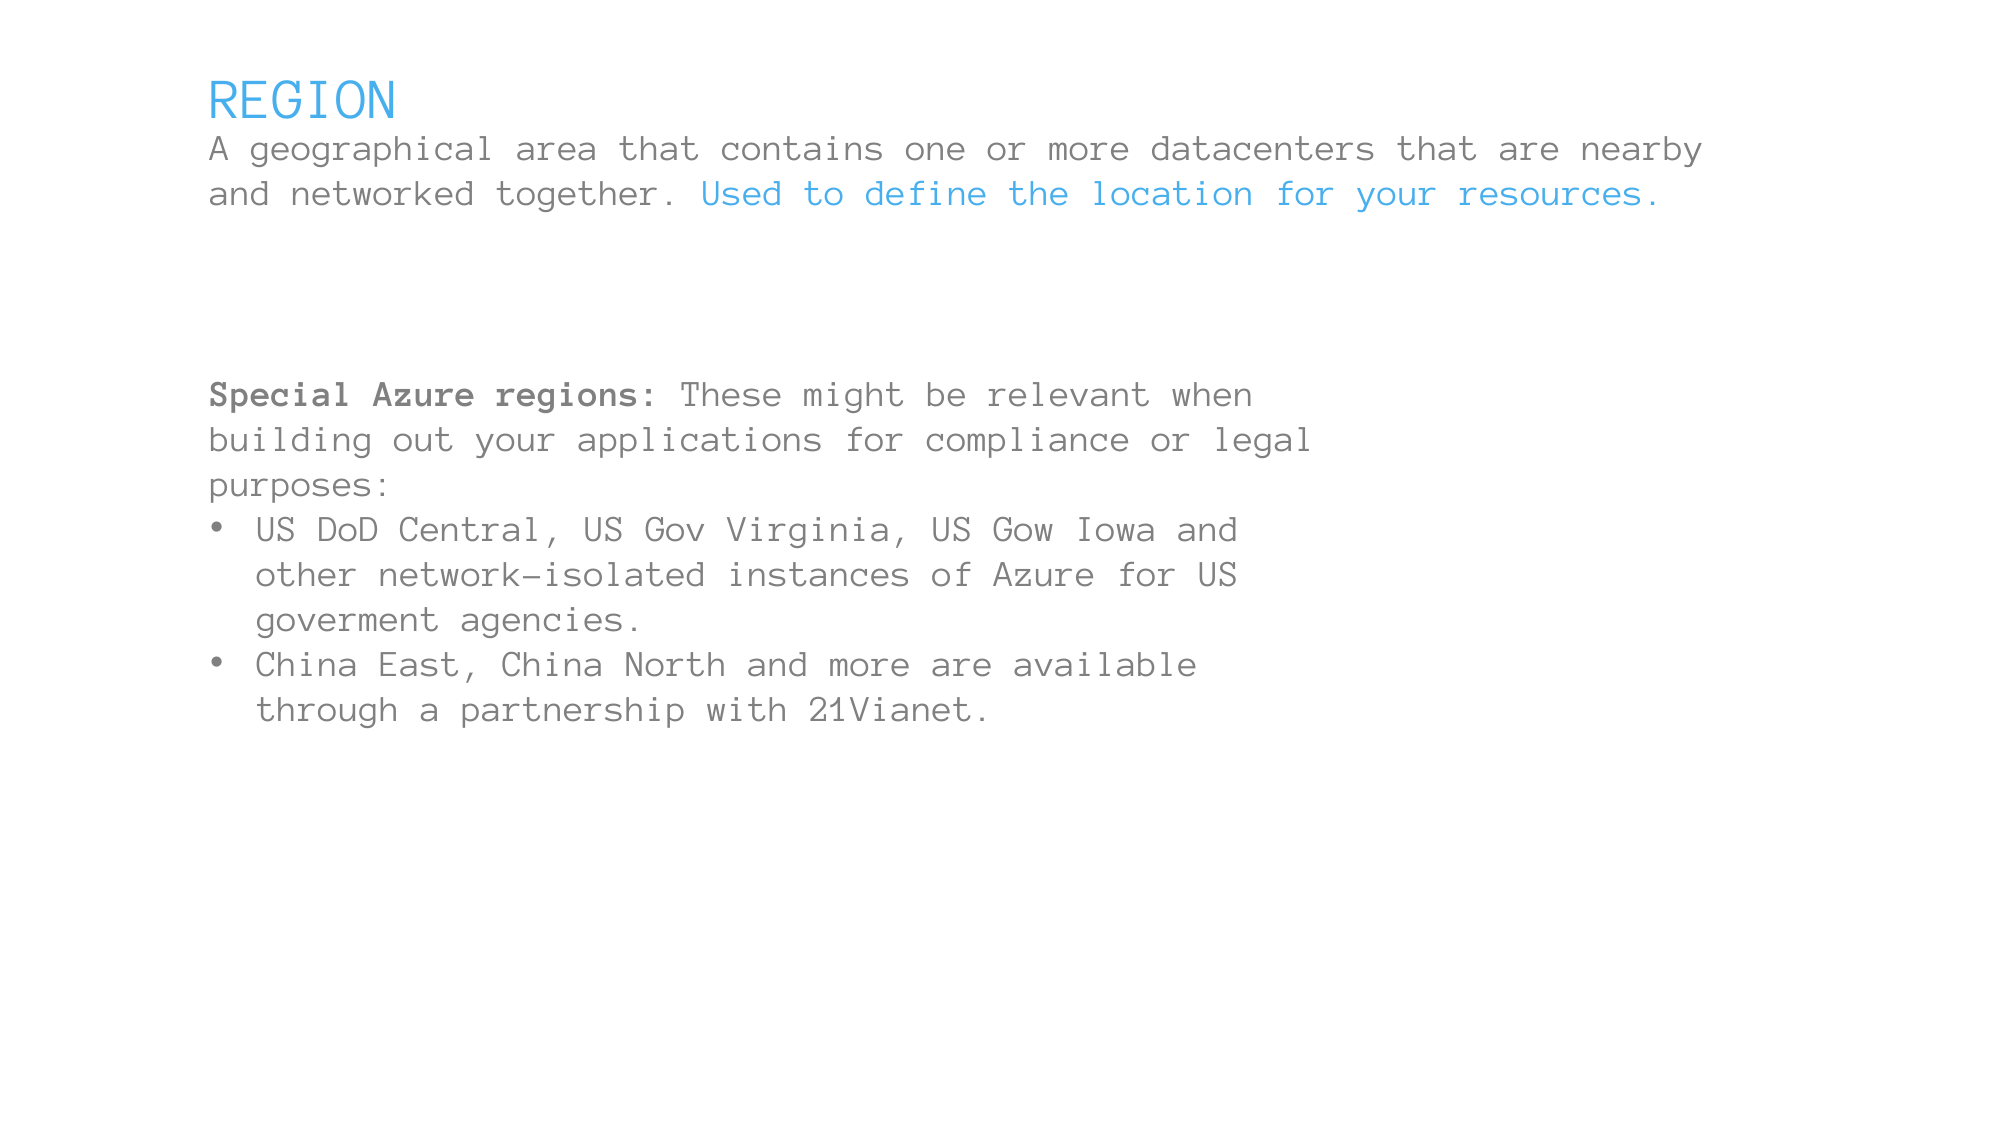

REGION
A geographical area that contains one or more datacenters that are nearby and networked together. Used to define the location for your resources.
Special Azure regions: These might be relevant when building out your applications for compliance or legal purposes:
US DoD Central, US Gov Virginia, US Gow Iowa and other network-isolated instances of Azure for US goverment agencies.
China East, China North and more are available through a partnership with 21Vianet.